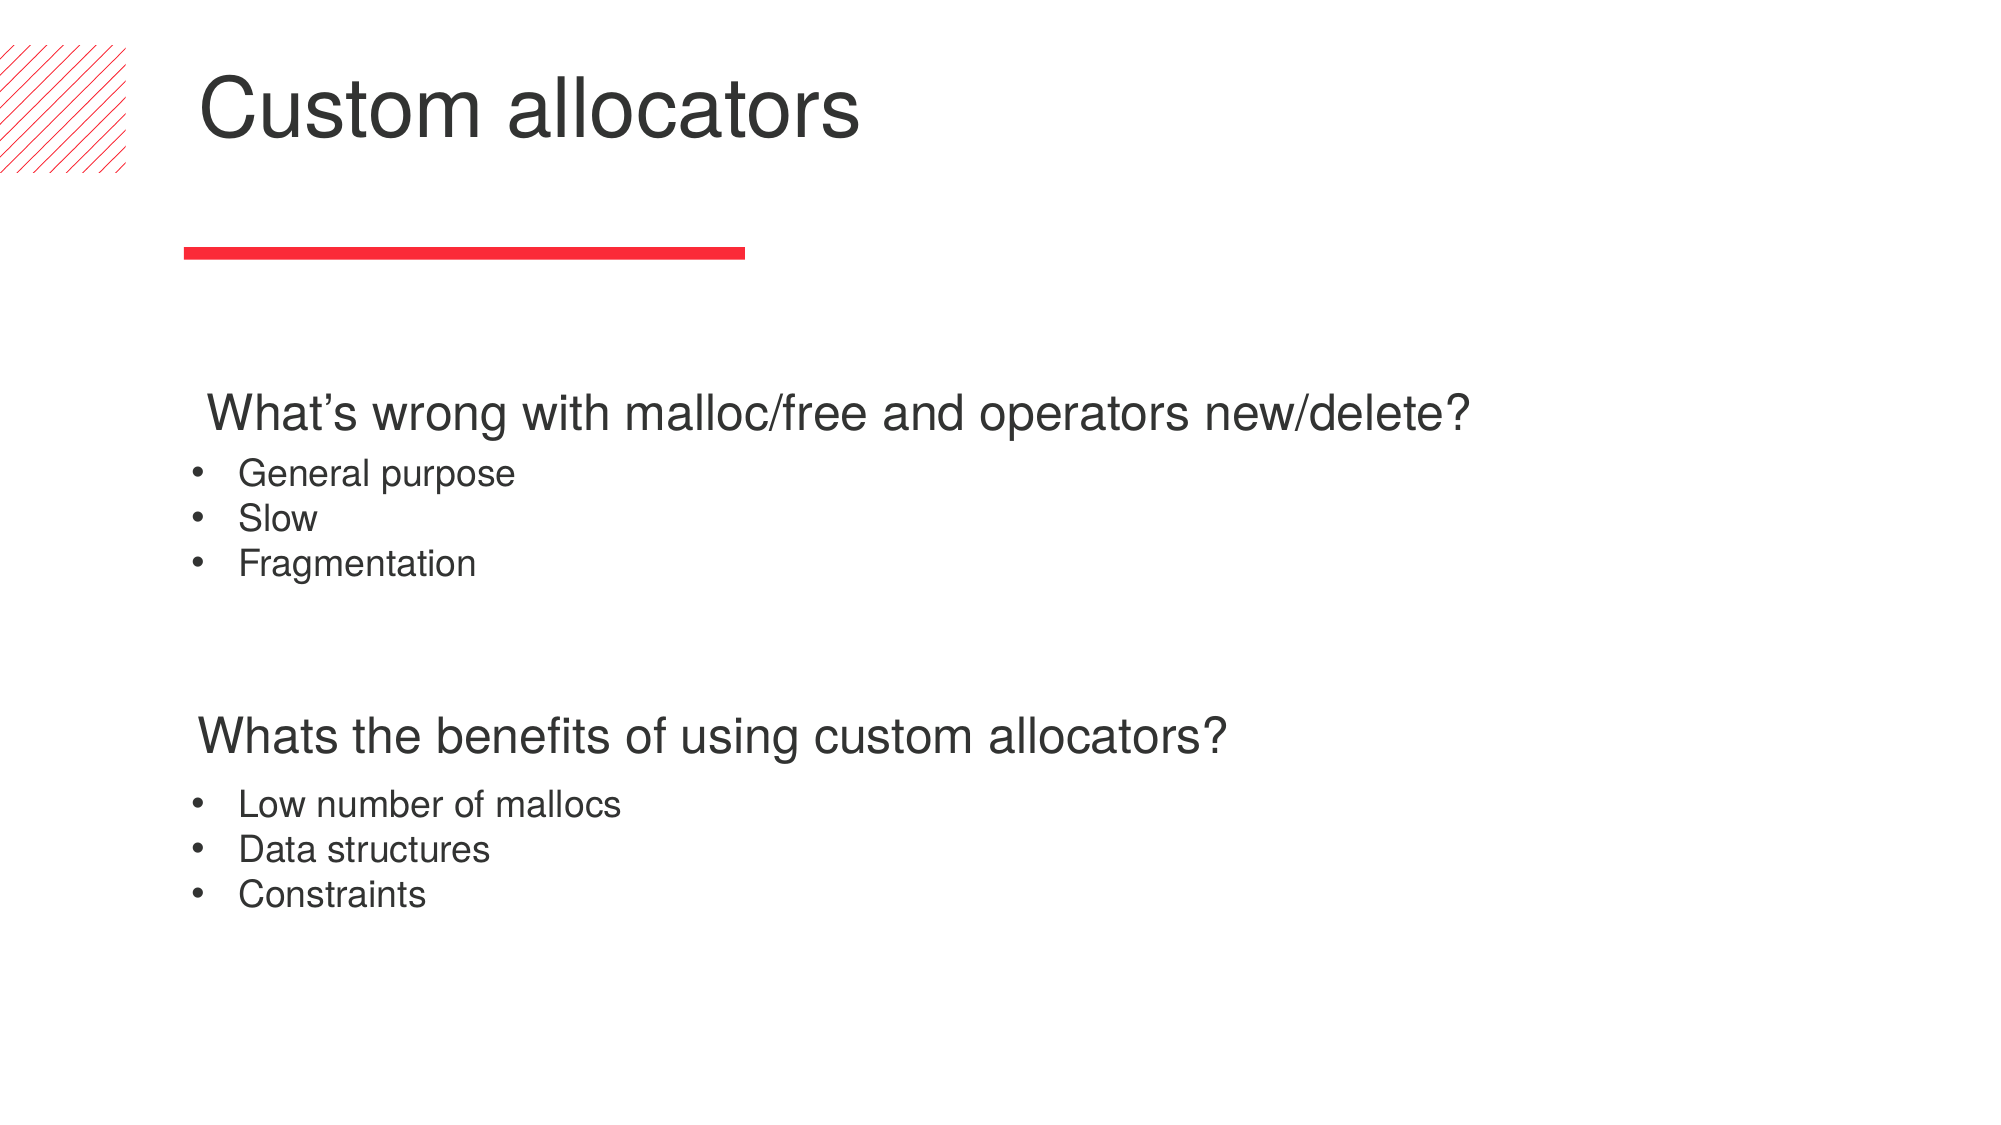

Custom allocators
What’s wrong with malloc/free and operators new/delete?

General purpose
Slow
Fragmentation
Whats the benefits of using custom allocators?
Low number of mallocs
Data structures
Constraints